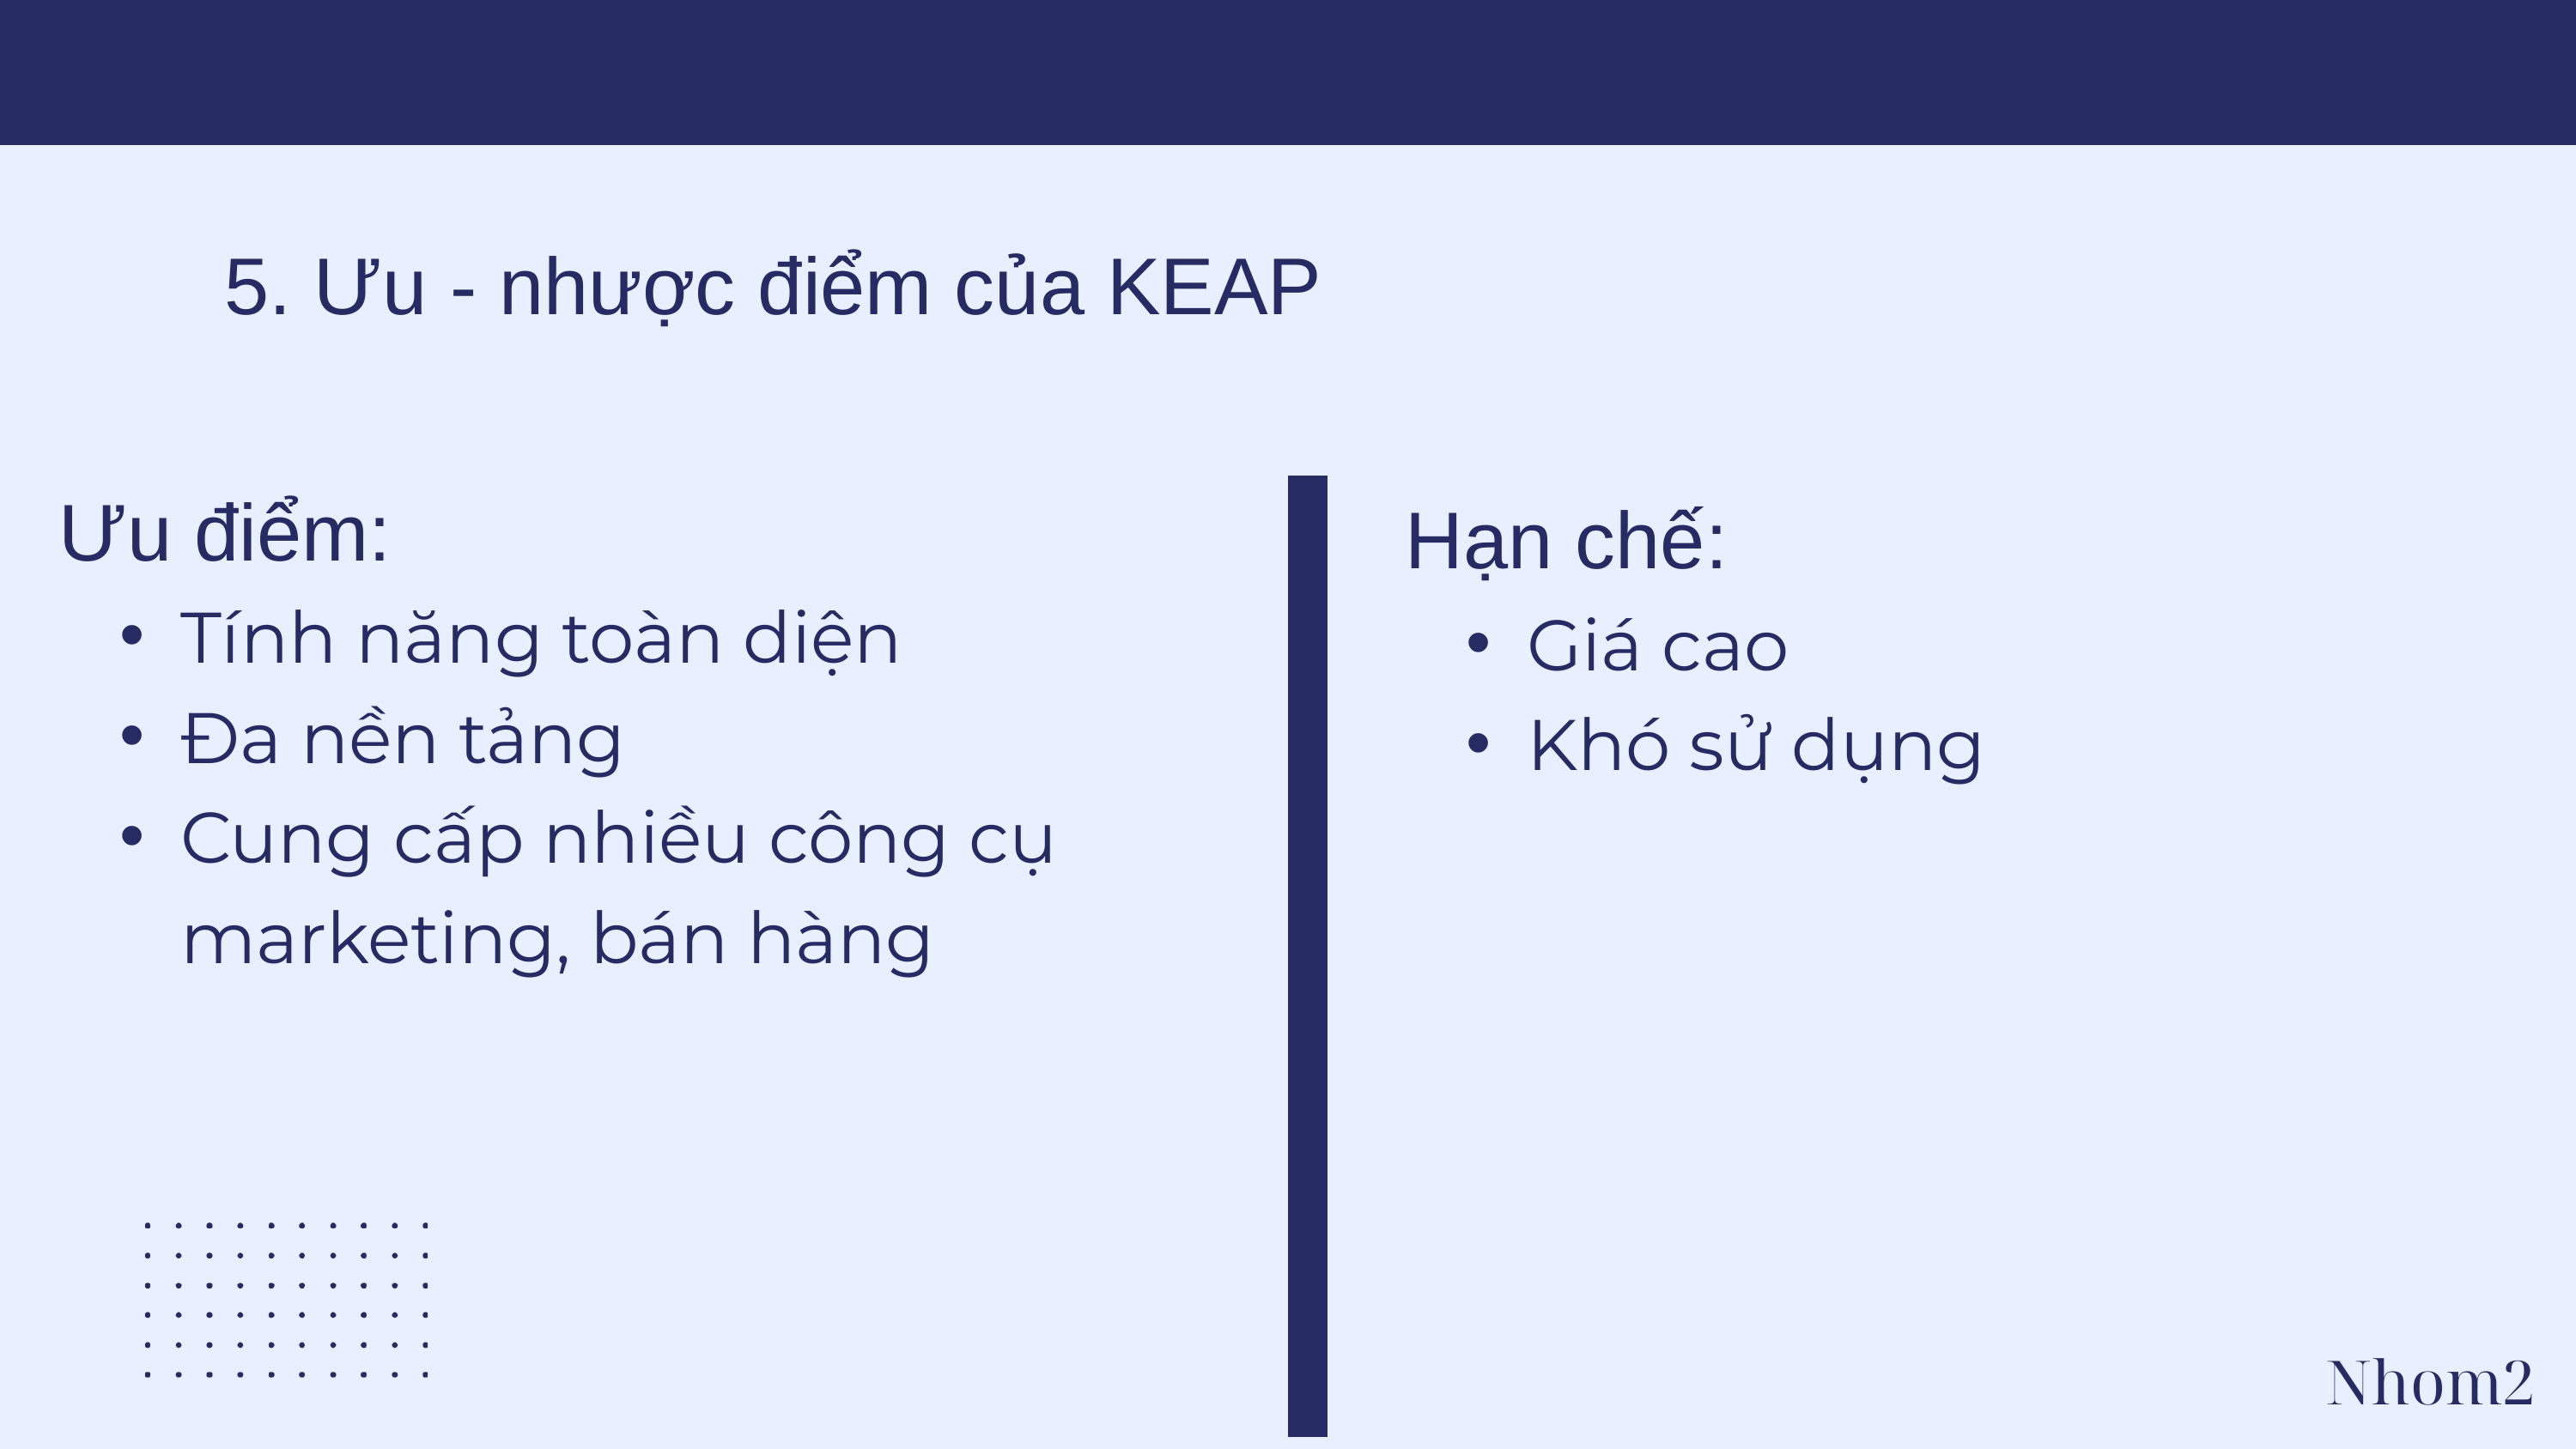

5. Ưu - nhược điểm của KEAP
Ưu điểm:
Tính năng toàn diện
Đa nền tảng
Cung cấp nhiều công cụ marketing, bán hàng

Hạn chế:
Giá cao
Khó sử dụng

Nhom2